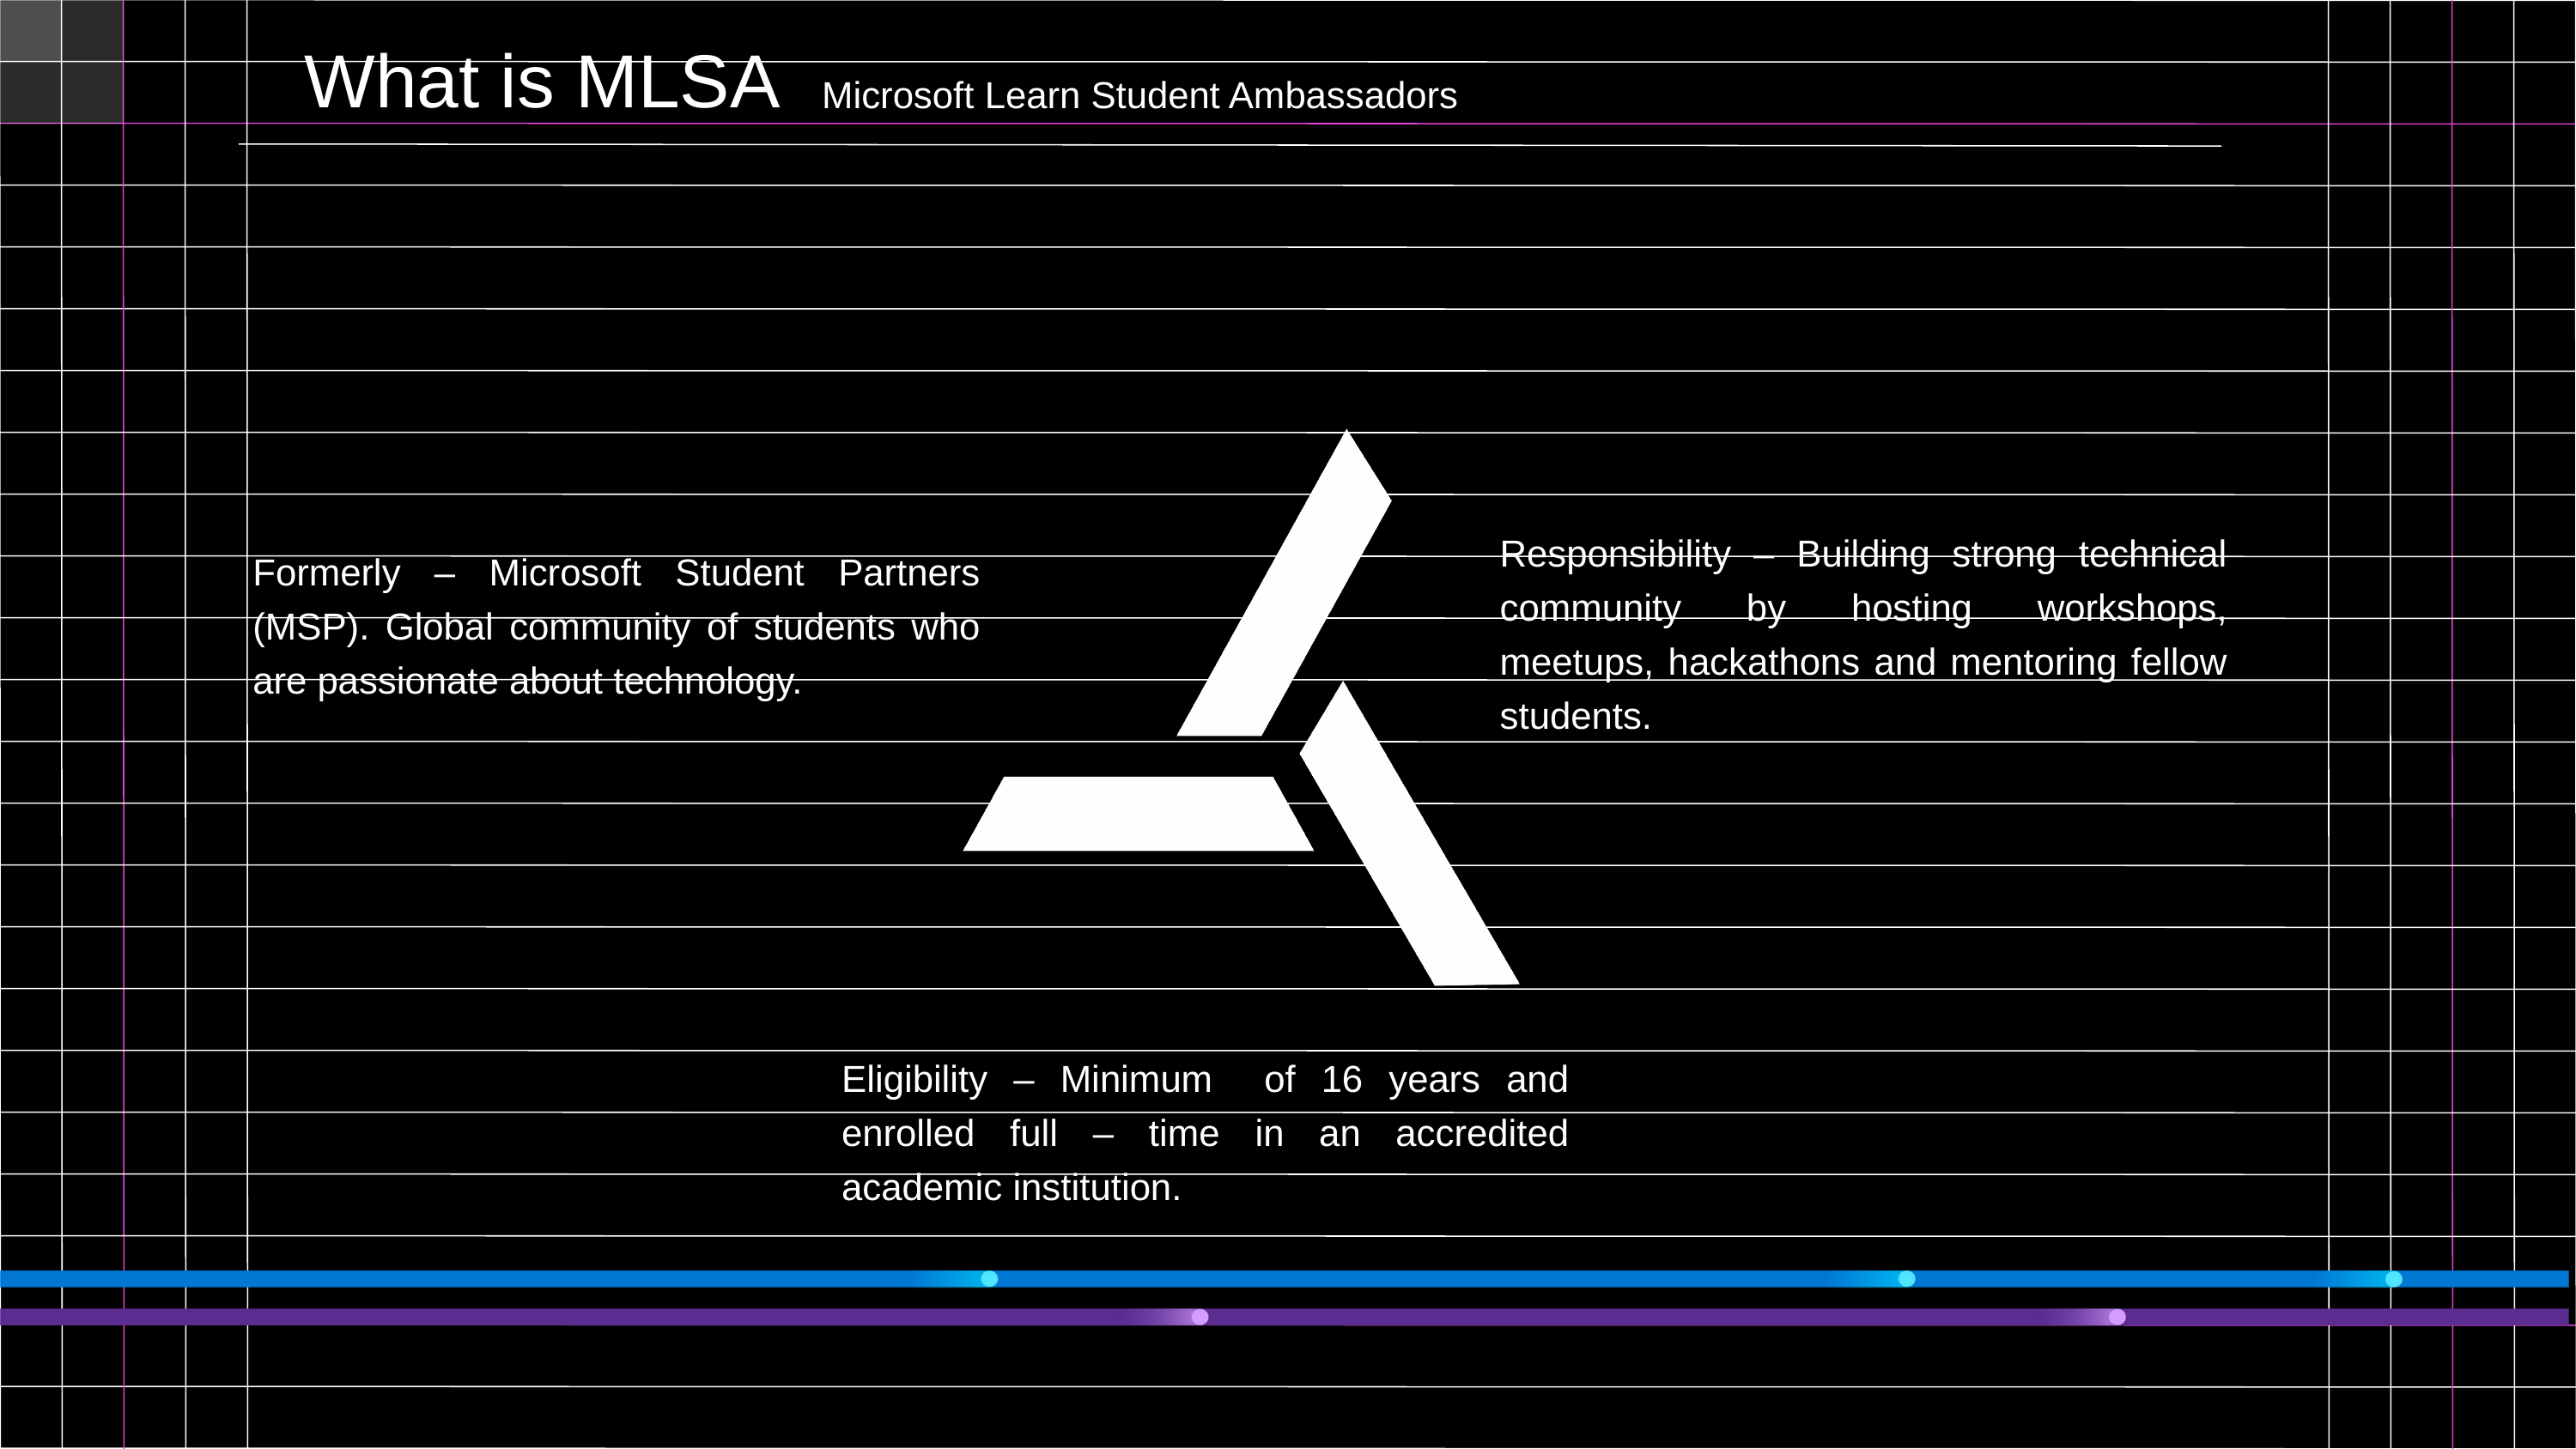

What is MLSA

Microsoft Learn Student Ambassadors

Responsibility – Building strong technical community by hosting workshops, meetups, hackathons and mentoring fellow students.
Formerly – Microsoft Student Partners (MSP). Global community of students who are passionate about technology.

Eligibility – Minimum  of 16 years and enrolled full – time in an accredited academic institution.